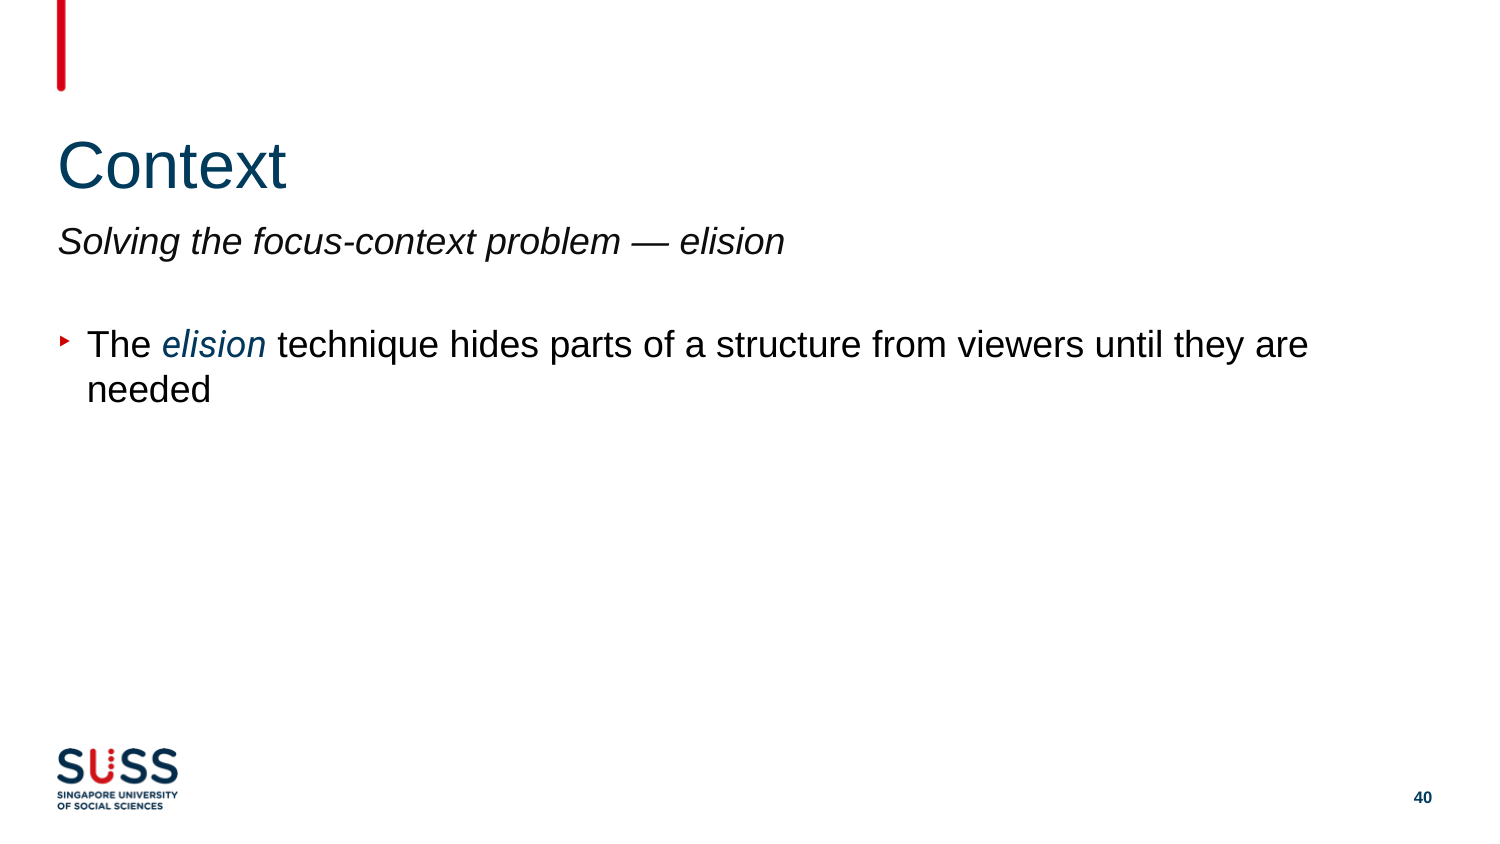

# Context
Solving the focus-context problem — elision
The elision technique hides parts of a structure from viewers until they are needed